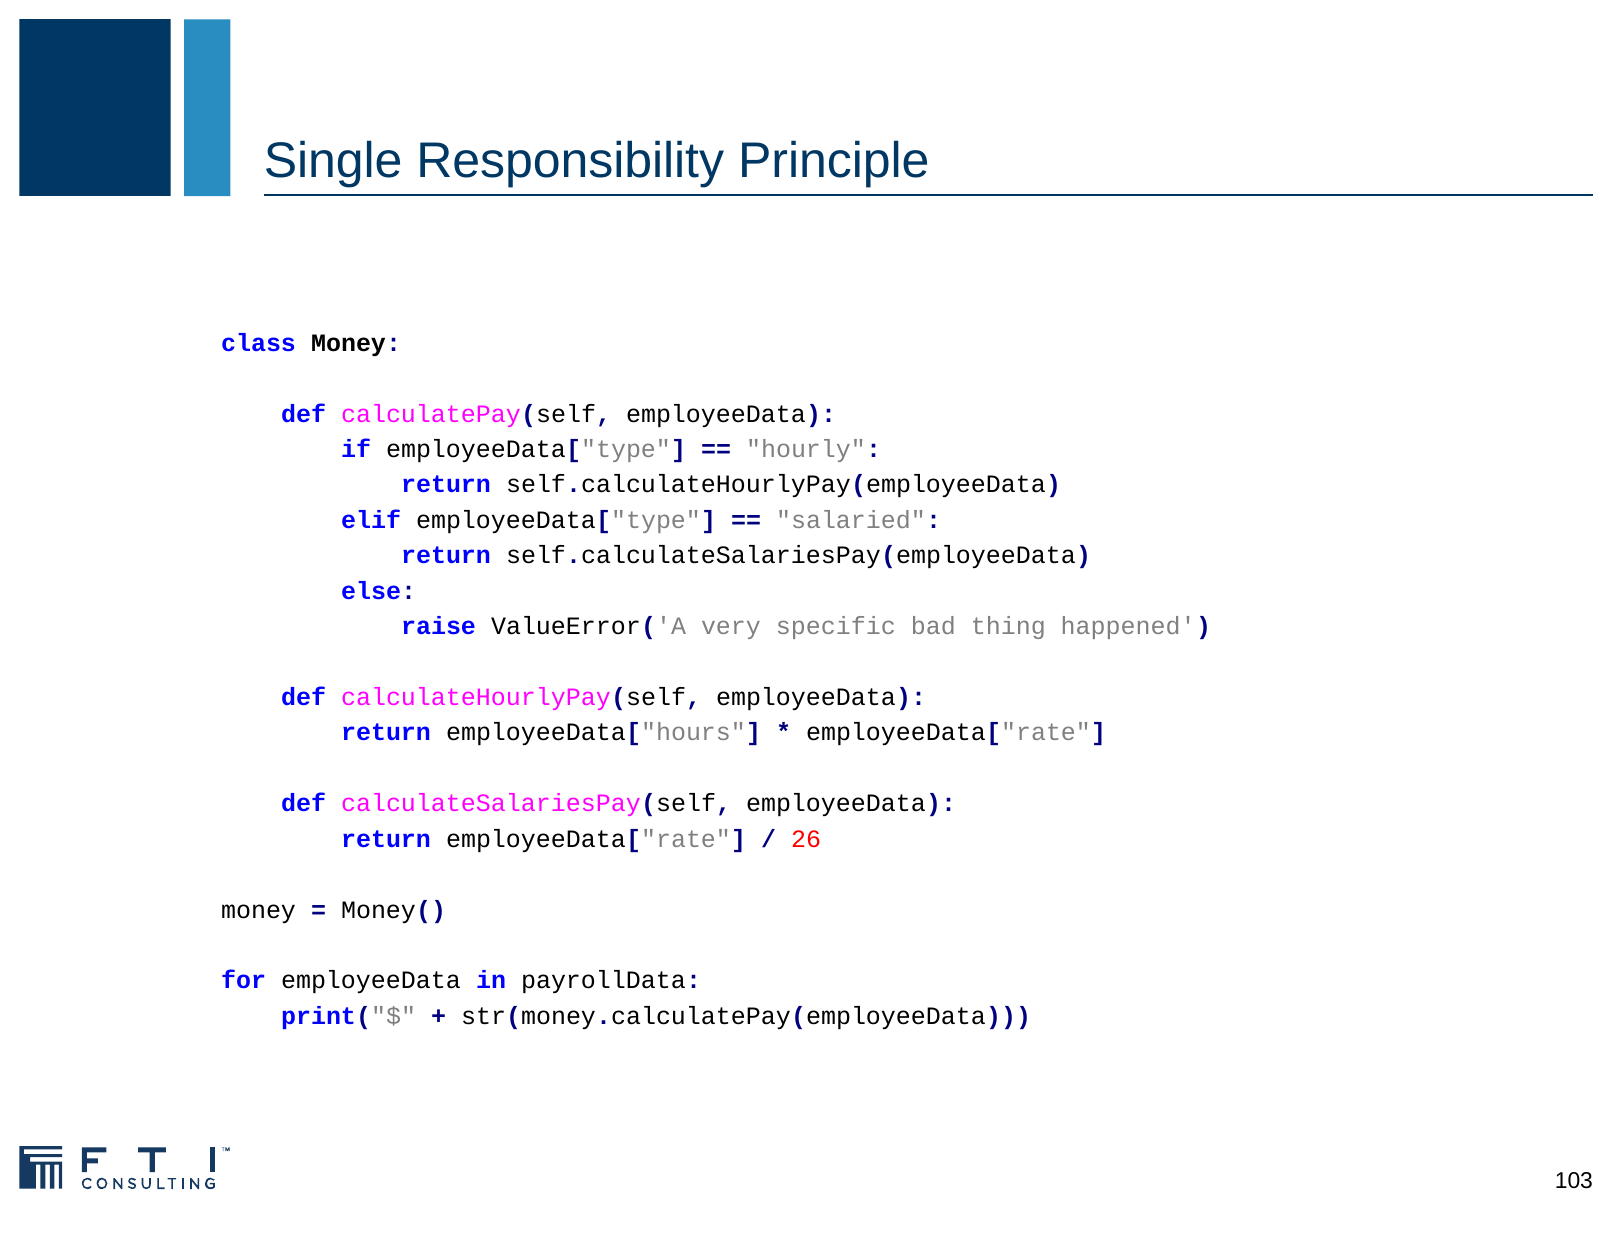

# Single Responsibility Principle
class Money:

    def calculatePay(self, employeeData):
        if employeeData["type"] == "hourly":
            return self.calculateHourlyPay(employeeData)
        elif employeeData["type"] == "salaried":
            return self.calculateSalariesPay(employeeData)
        else:
            raise ValueError('A very specific bad thing happened')

    def calculateHourlyPay(self, employeeData):
        return employeeData["hours"] * employeeData["rate"]

    def calculateSalariesPay(self, employeeData):
        return employeeData["rate"] / 26

money = Money()

for employeeData in payrollData:
    print("$" + str(money.calculatePay(employeeData)))
103